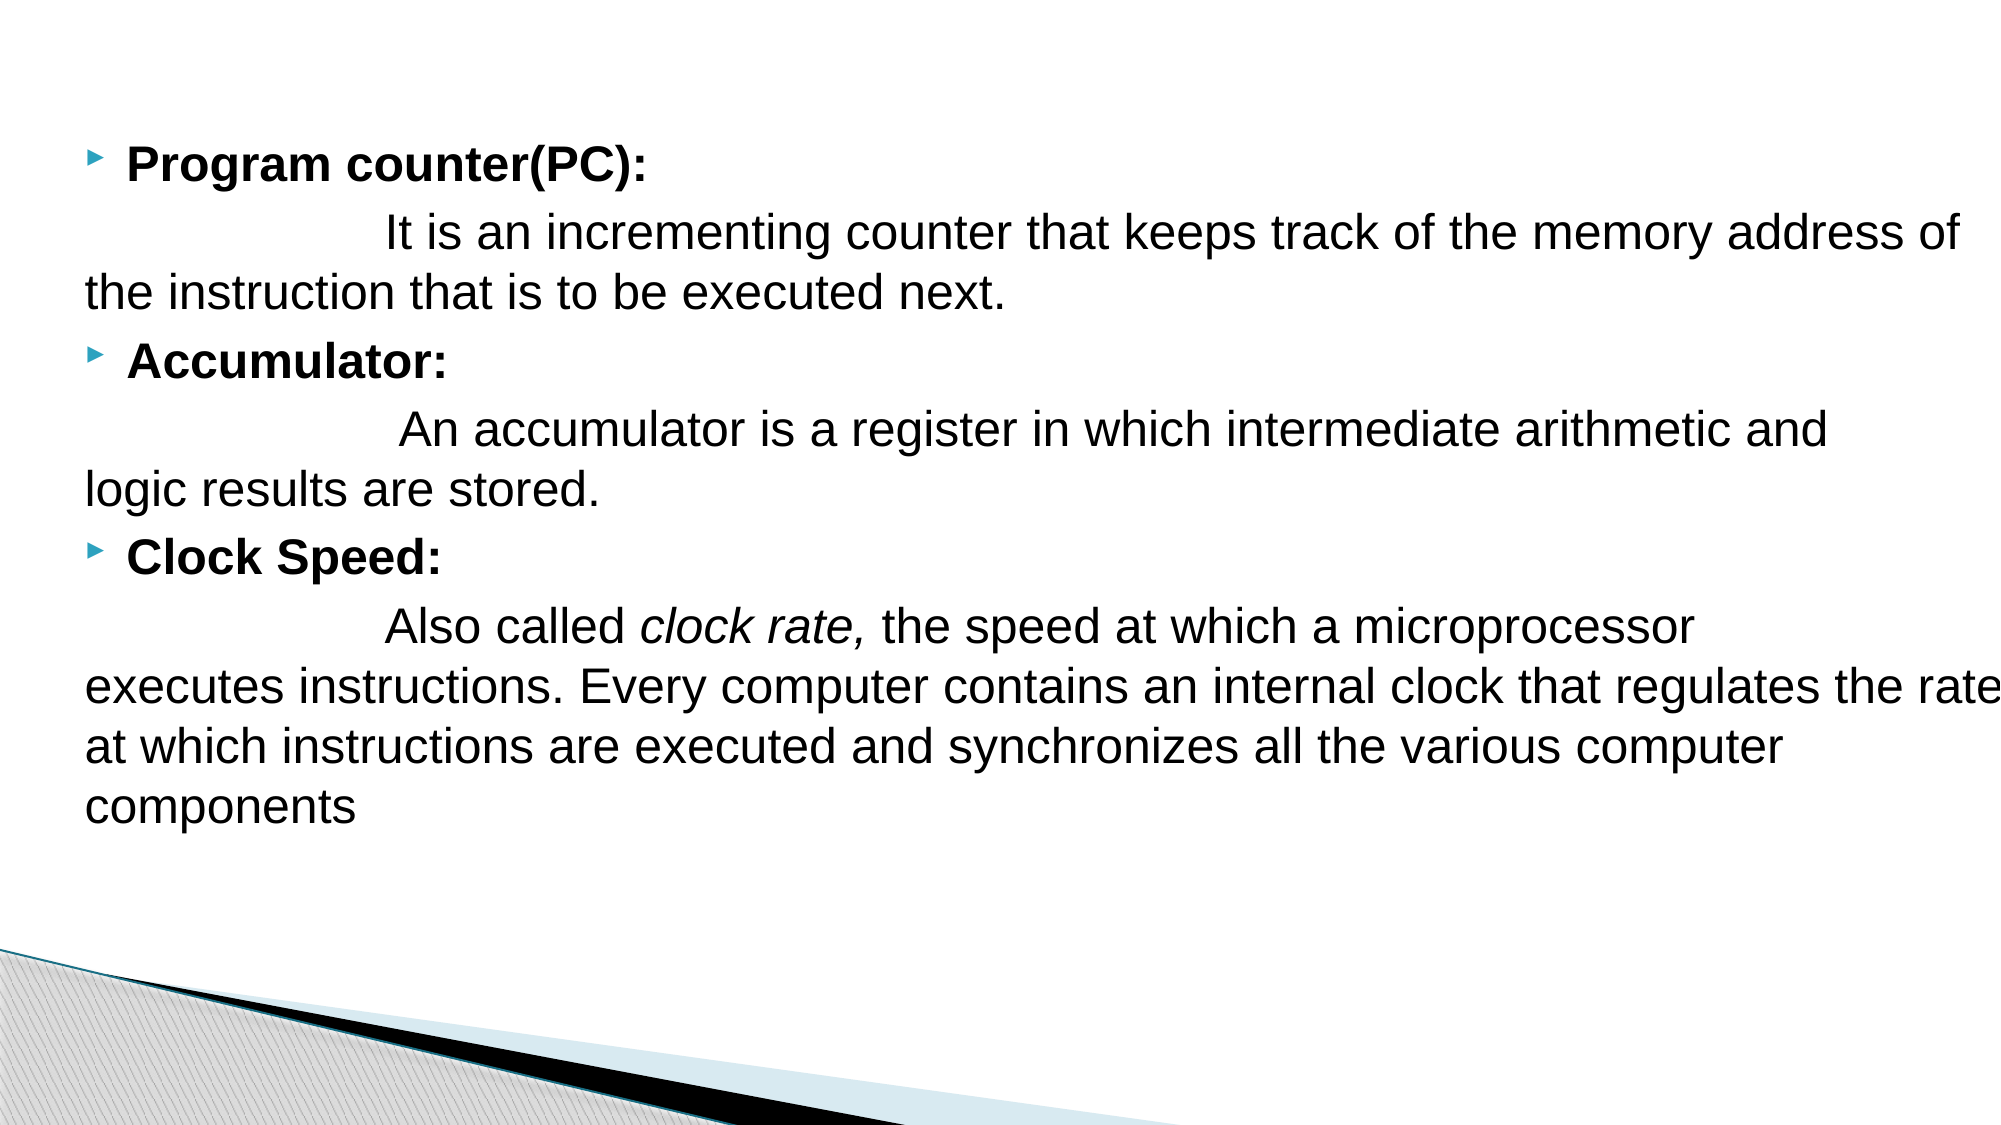

Program counter(PC):
		It is an incrementing counter that keeps track of the memory address of the instruction that is to be executed next.
Accumulator:
		 An accumulator is a register in which intermediate arithmetic and logic results are stored.
Clock Speed:
		Also called clock rate, the speed at which a microprocessor executes instructions. Every computer contains an internal clock that regulates the rate at which instructions are executed and synchronizes all the various computer components